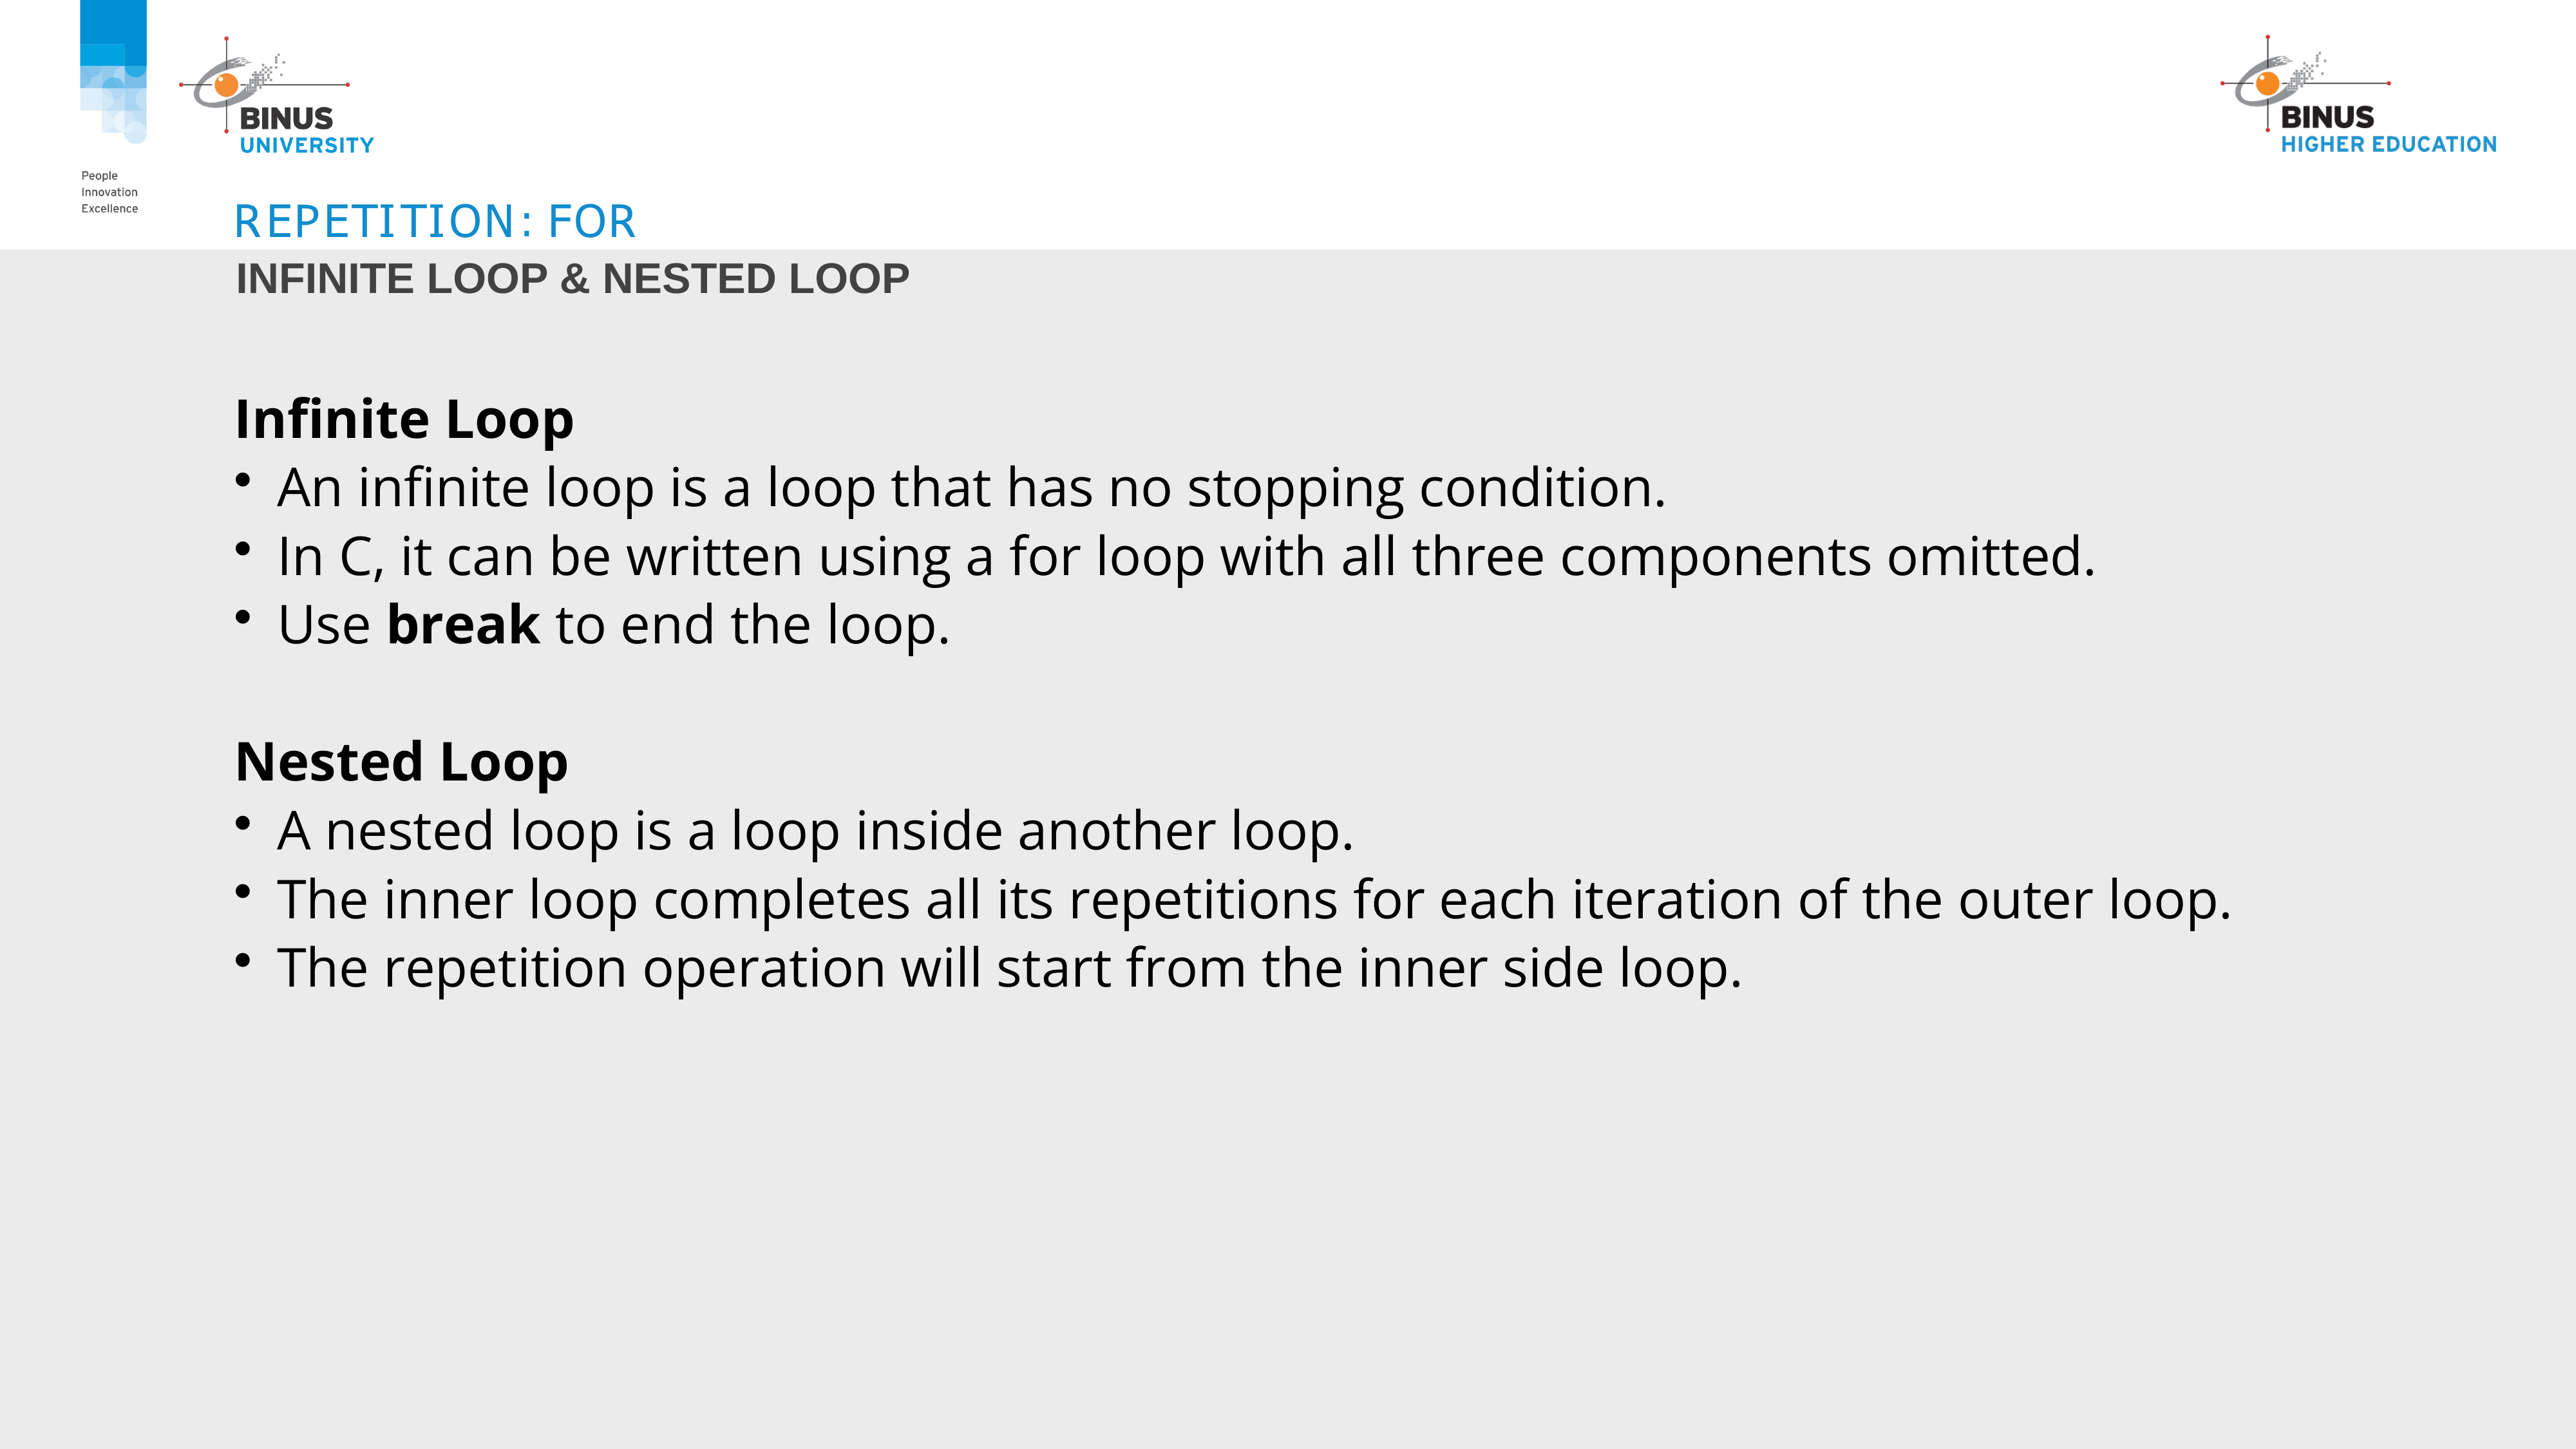

# repetition: for
Infinite loop & nested loop
Infinite Loop
An infinite loop is a loop that has no stopping condition.
In C, it can be written using a for loop with all three components omitted.
Use break to end the loop.

Nested Loop
A nested loop is a loop inside another loop.
The inner loop completes all its repetitions for each iteration of the outer loop.
The repetition operation will start from the inner side loop.